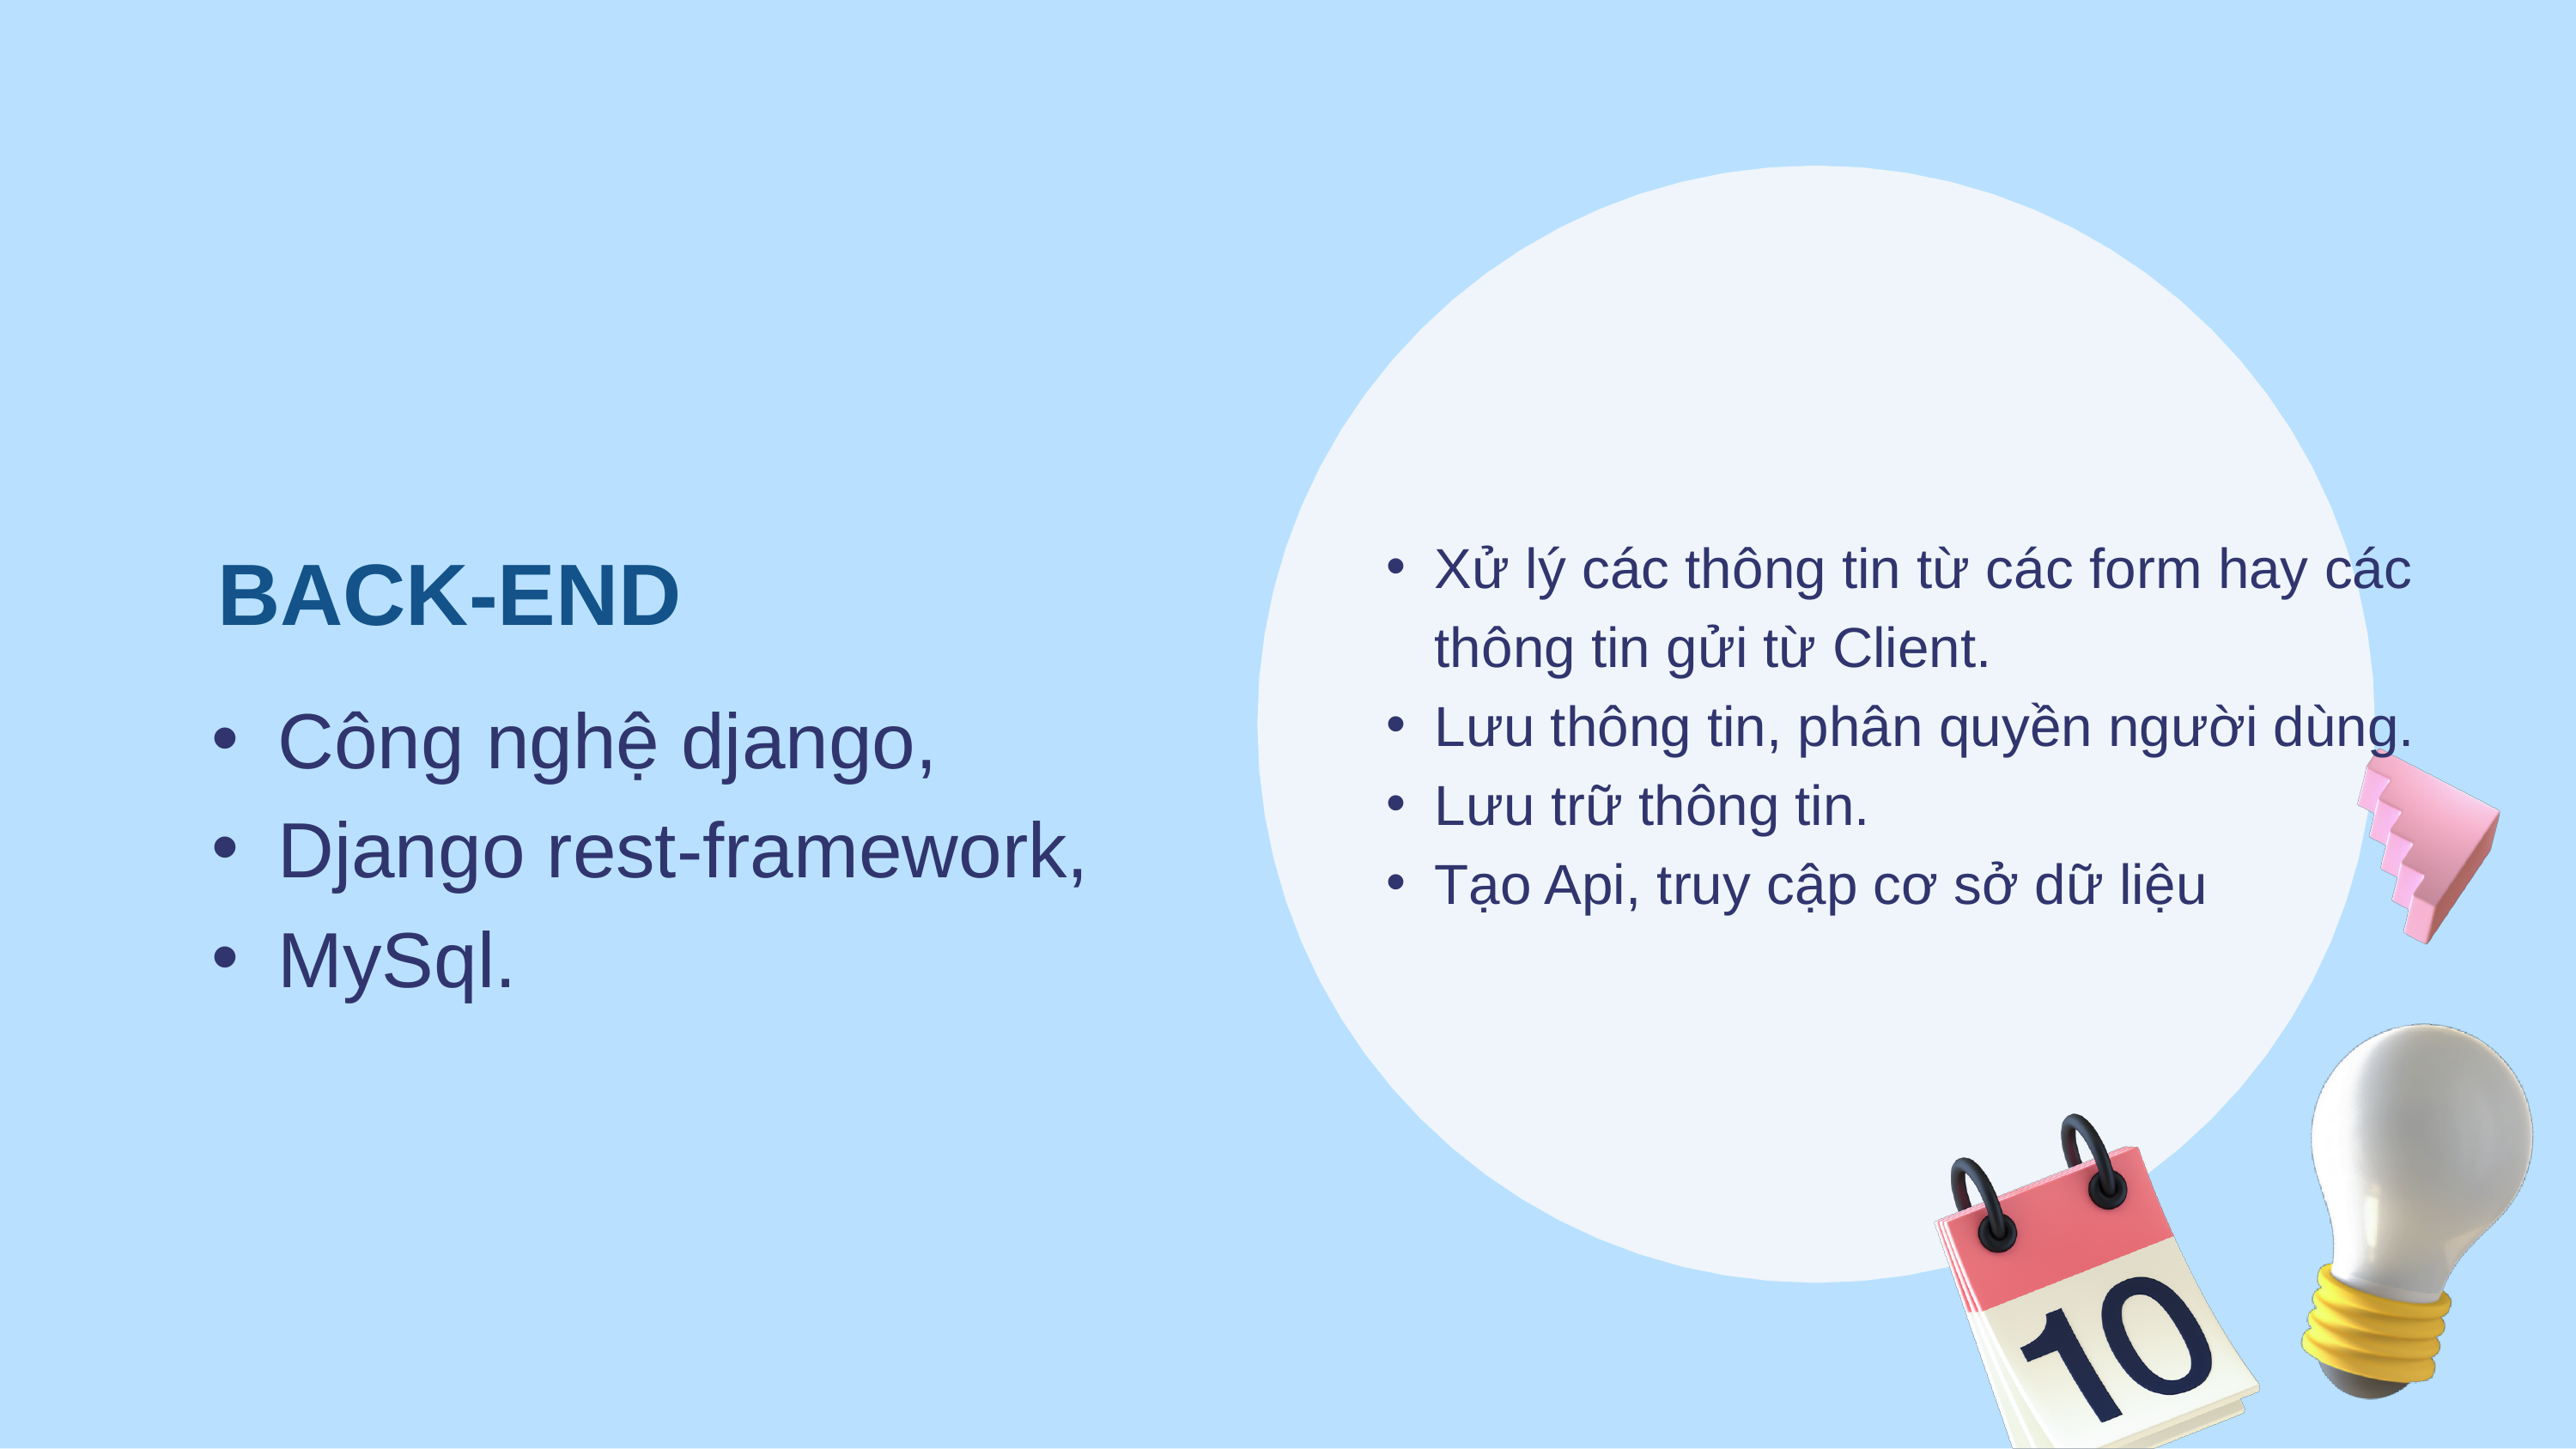

Xử lý các thông tin từ các form hay các thông tin gửi từ Client.
Lưu thông tin, phân quyền người dùng.
Lưu trữ thông tin.
Tạo Api, truy cập cơ sở dữ liệu
   BACK-END
Công nghệ django,
Django rest-framework,
MySql.